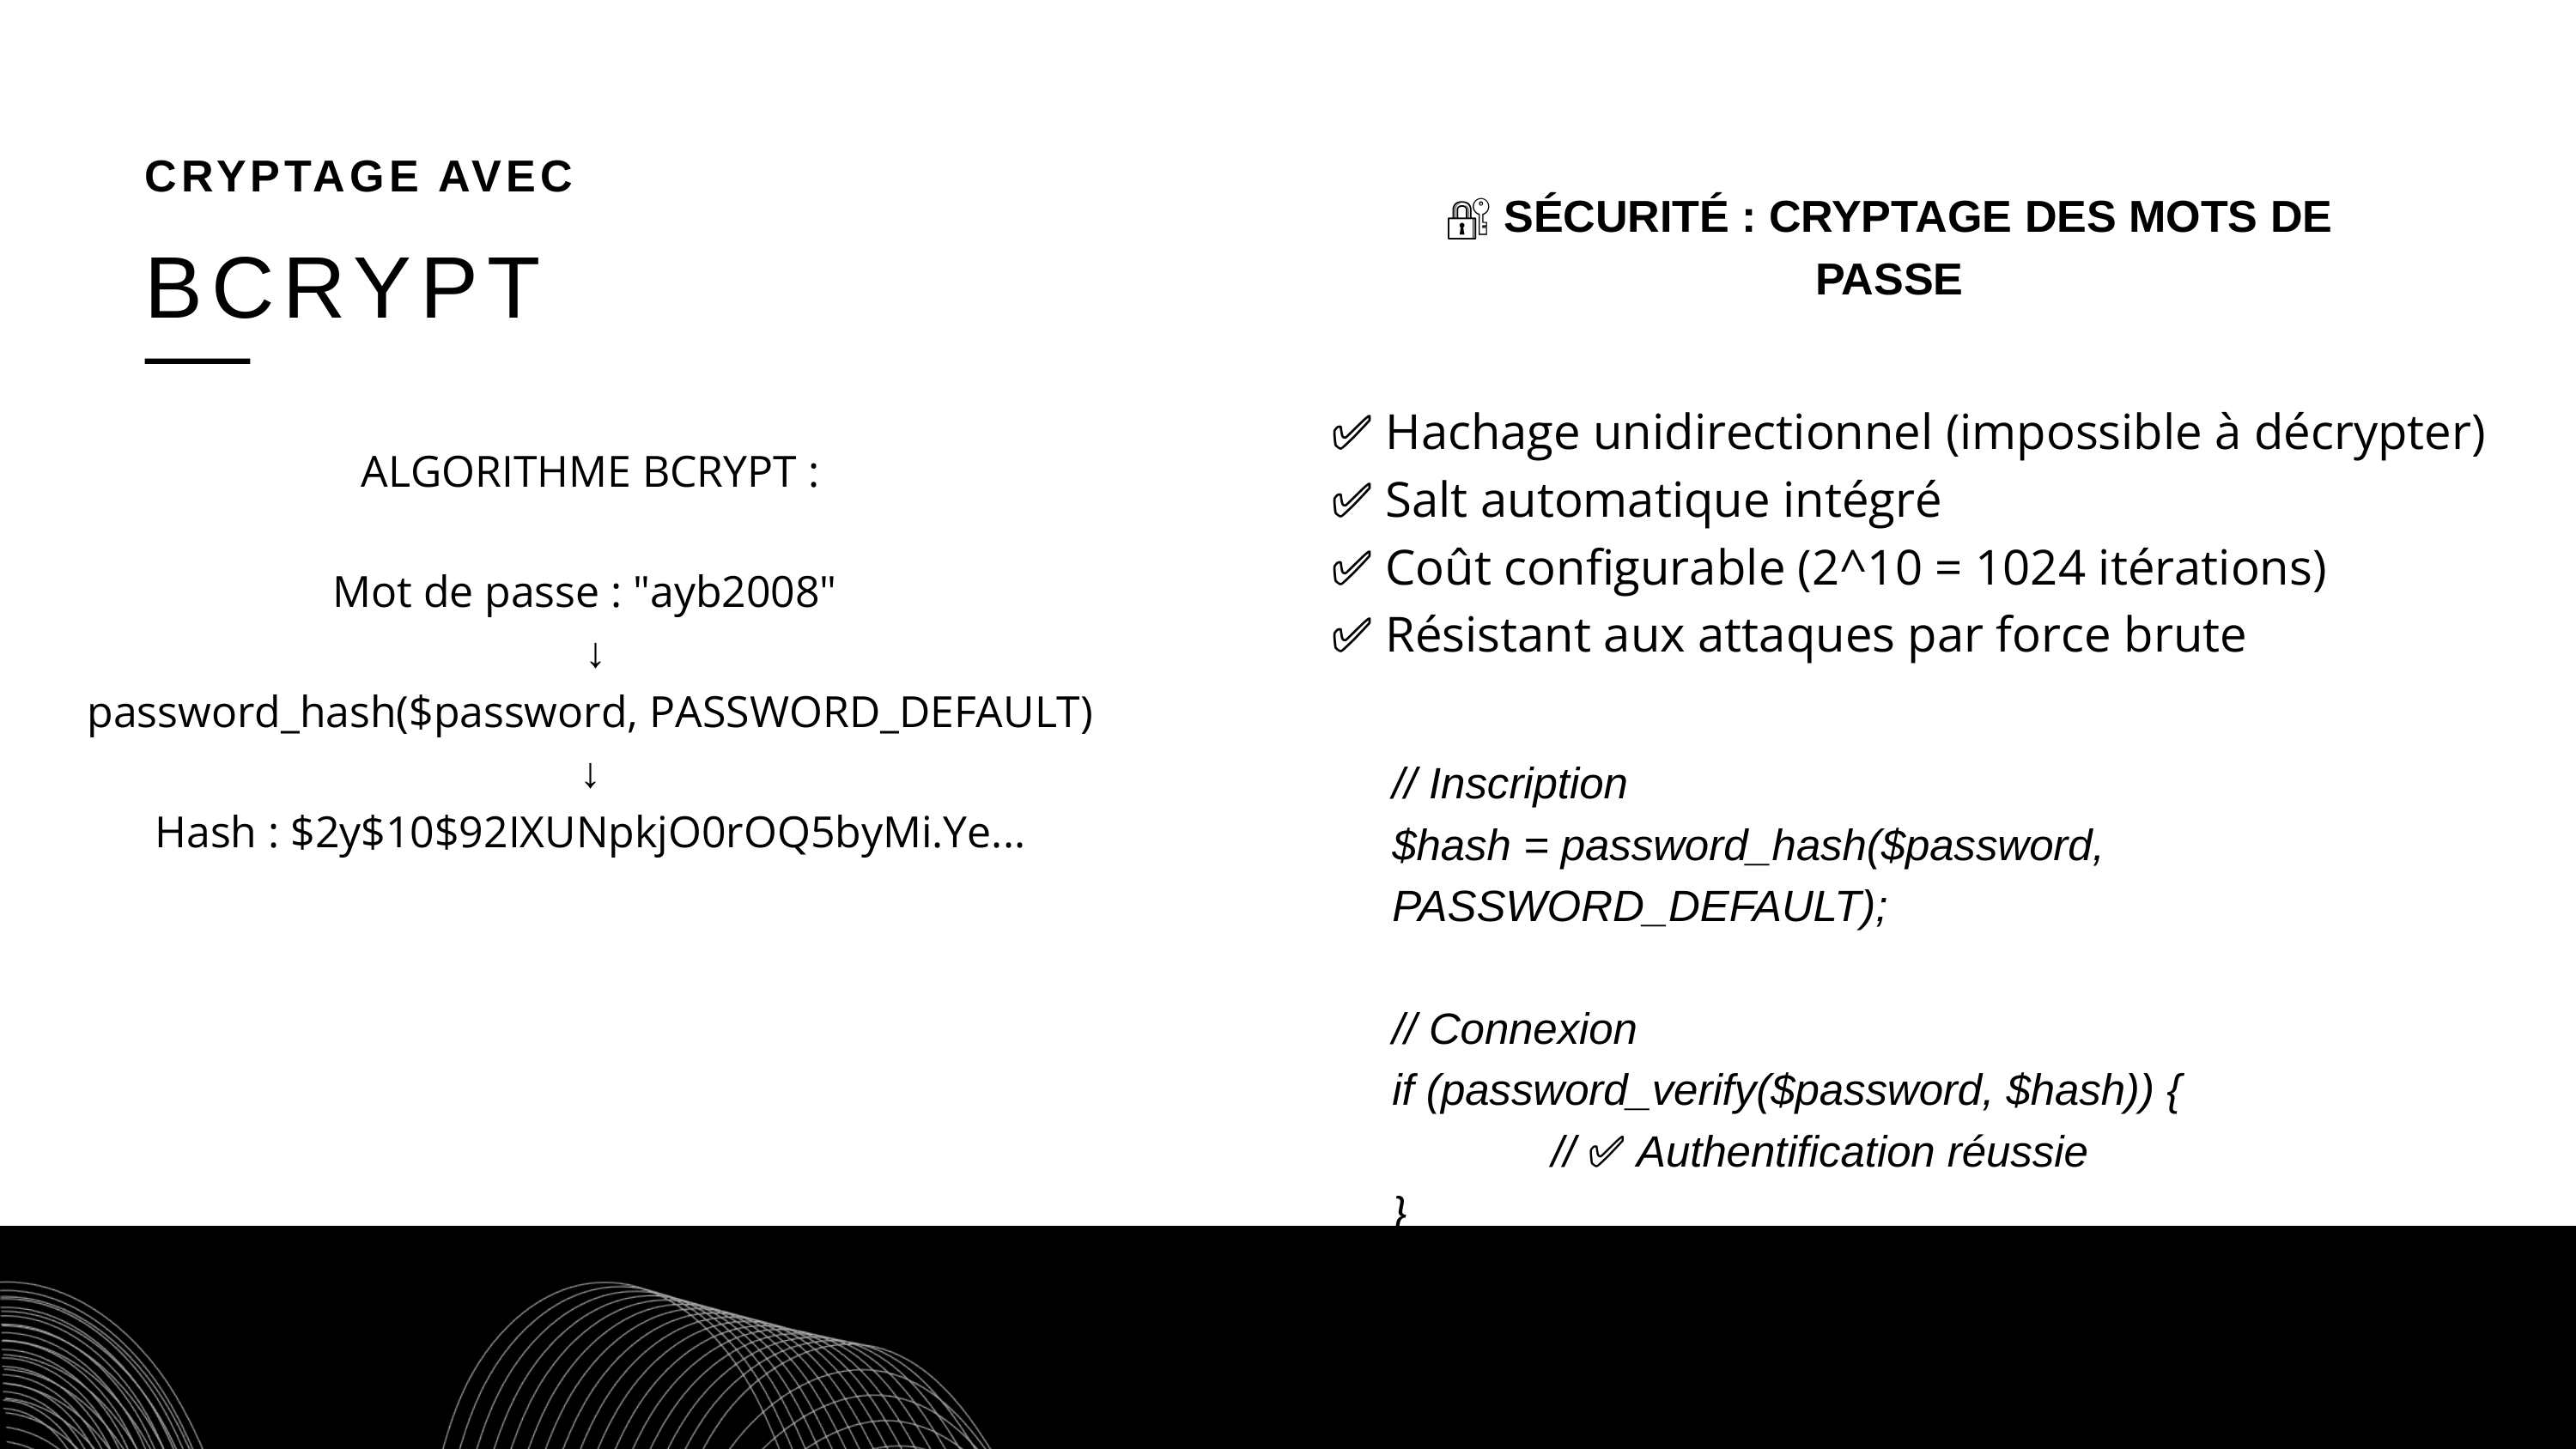

CRYPTAGE AVEC
BCRYPT
🔐 SÉCURITÉ : CRYPTAGE DES MOTS DE PASSE

✅ Hachage unidirectionnel (impossible à décrypter)
✅ Salt automatique intégré
✅ Coût configurable (2^10 = 1024 itérations)
✅ Résistant aux attaques par force brute

ALGORITHME BCRYPT :

Mot de passe : "ayb2008"
↓
 password_hash($password, PASSWORD_DEFAULT)
↓
Hash : $2y$10$92IXUNpkjO0rOQ5byMi.Ye...

// Inscription
$hash = password_hash($password, PASSWORD_DEFAULT);

// Connexion
if (password_verify($password, $hash)) {
             // ✅ Authentification réussie
}
```